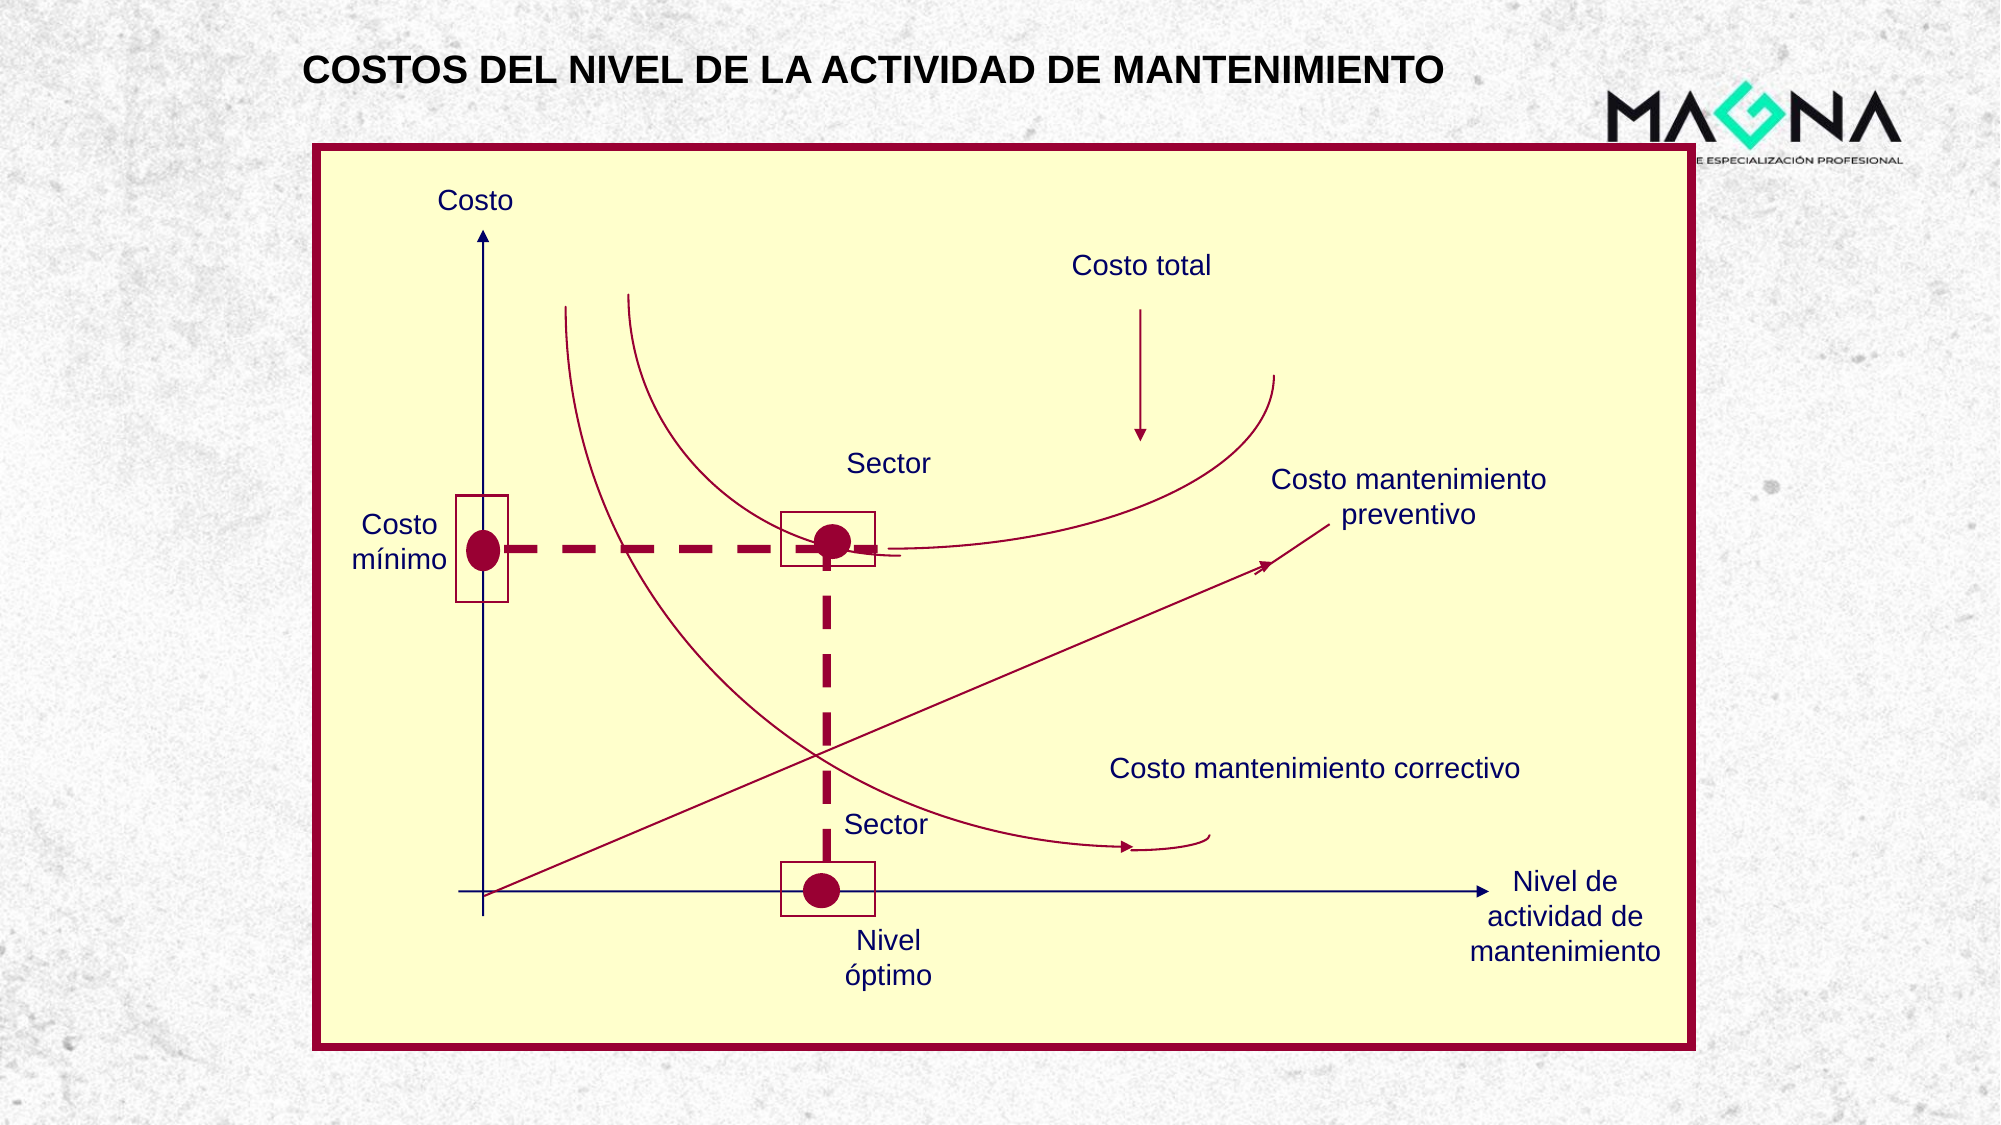

# COSTOS DEL NIVEL DE LA ACTIVIDAD DE MANTENIMIENTO

Costo

Costo total

Sector
Costo mantenimiento
preventivo

Costo
mínimo

Costo mantenimiento correctivo
Sector

Nivel de
actividad de
mantenimiento

Nivel
óptimo